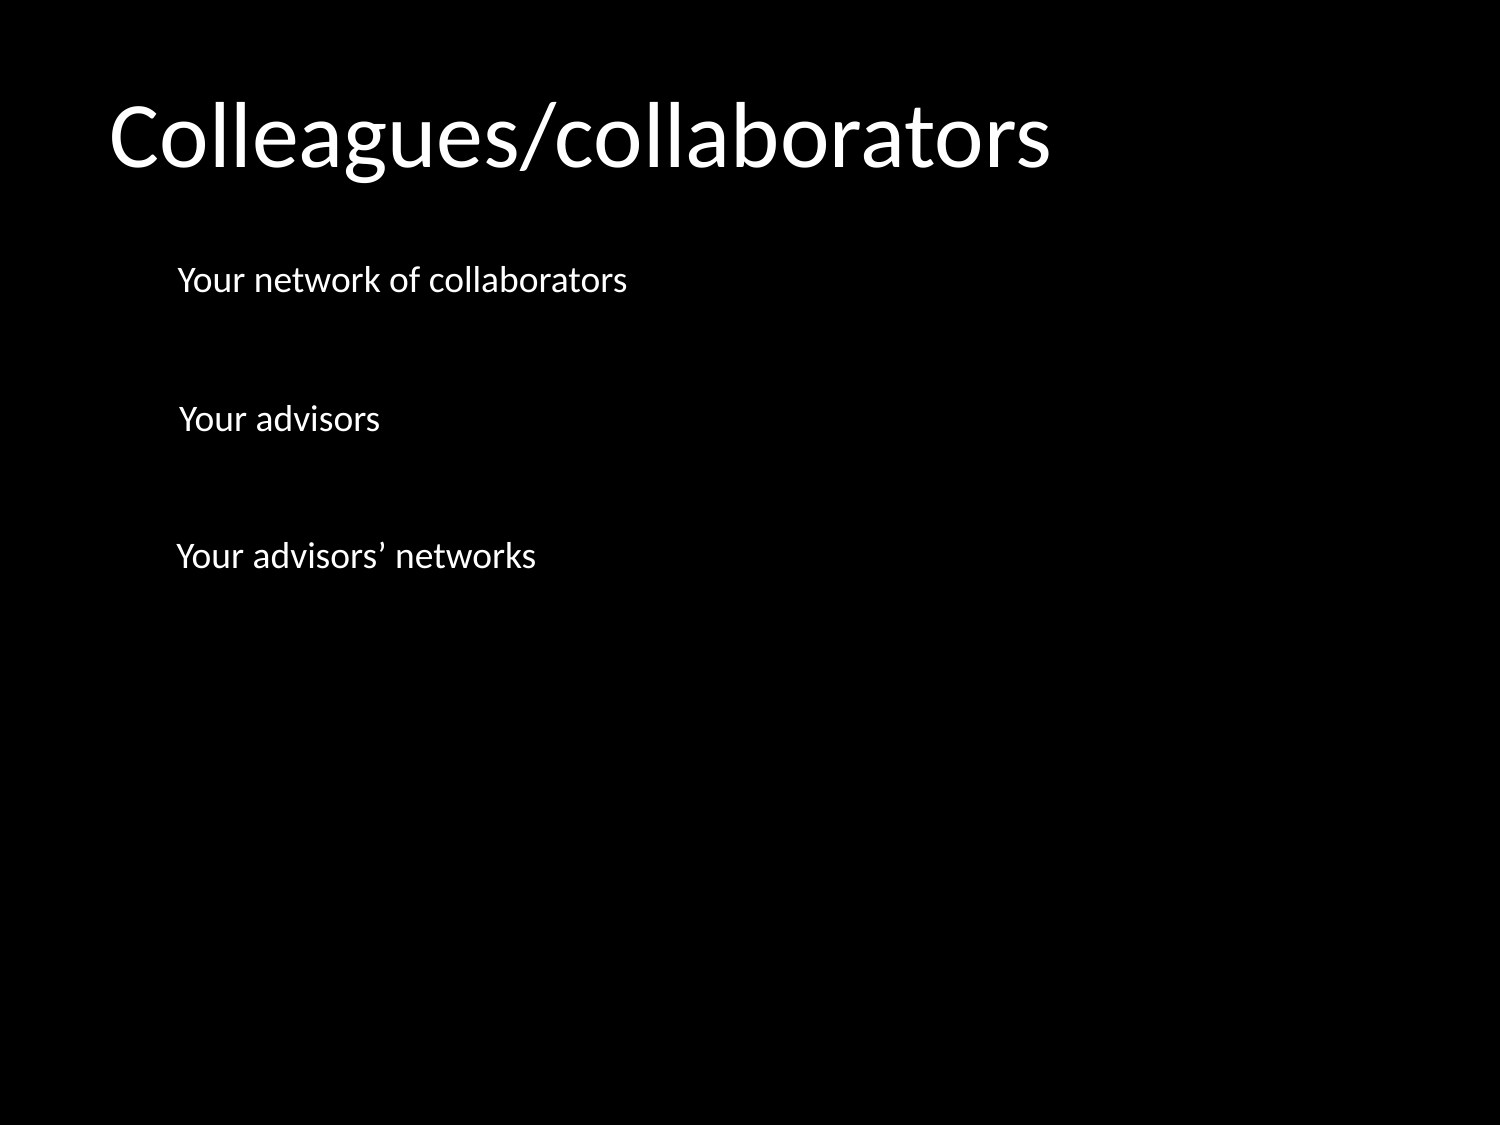

Colleagues/collaborators
Your network of collaborators
Your advisors
Your advisors’ networks